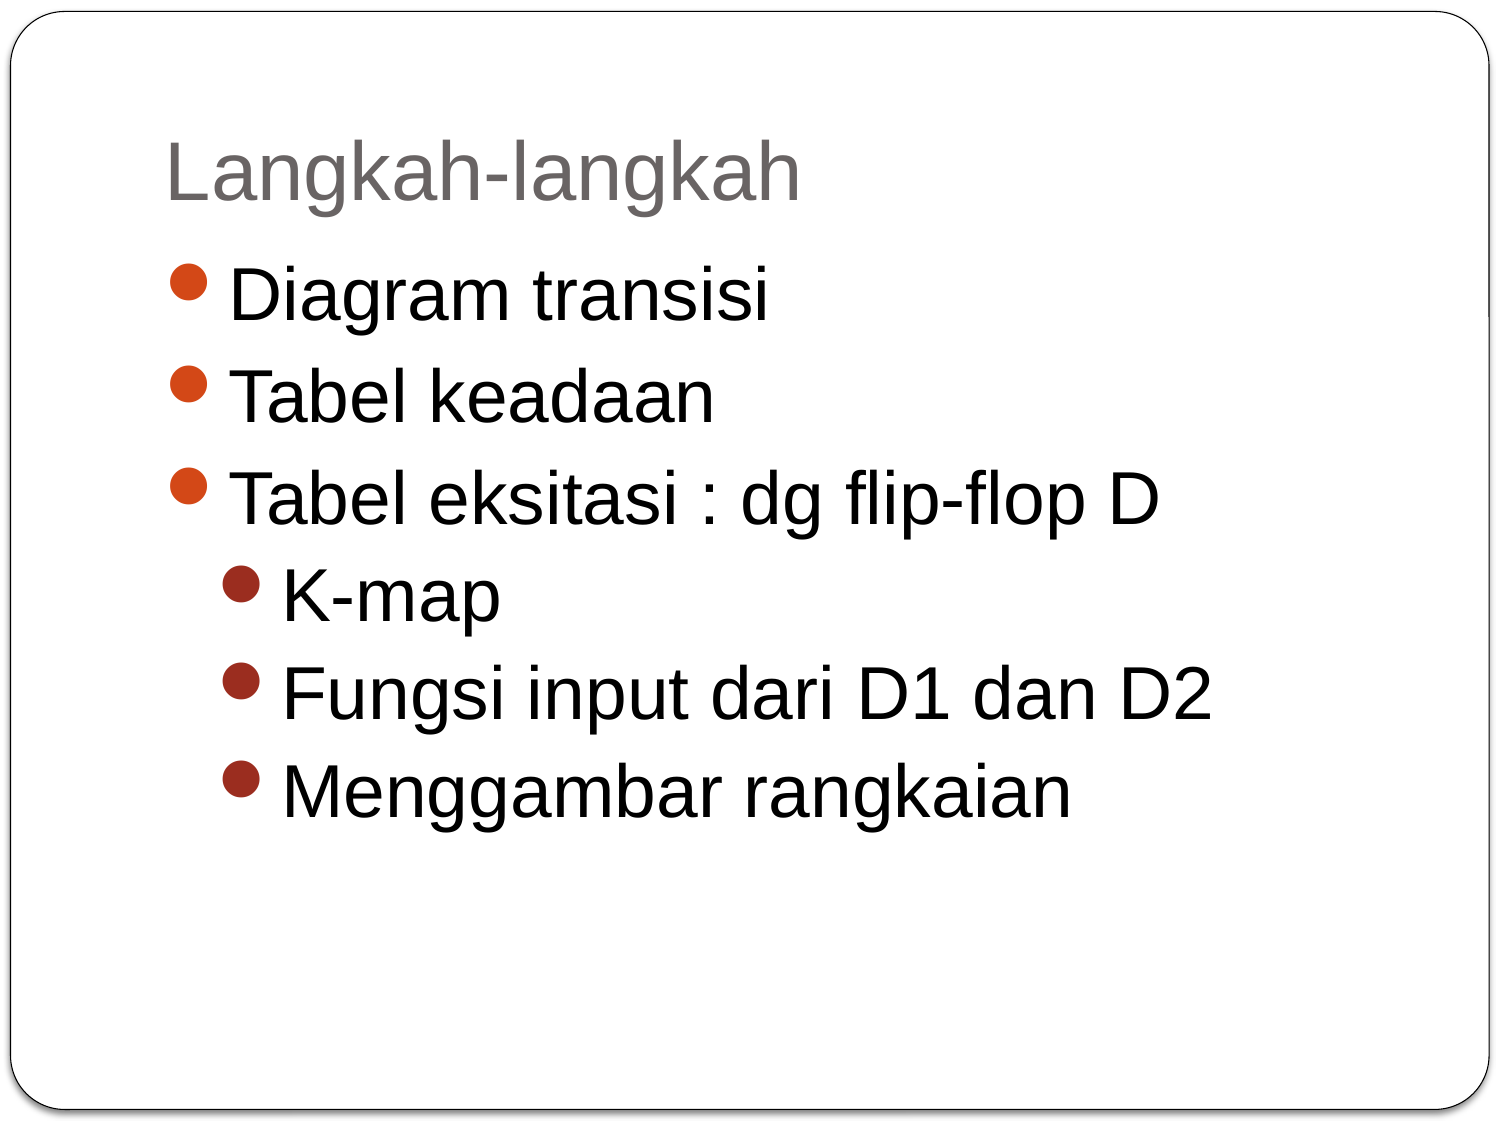

# Langkah-langkah
Diagram transisi
Tabel keadaan
Tabel eksitasi : dg flip-flop D
K-map
Fungsi input dari D1 dan D2
Menggambar rangkaian